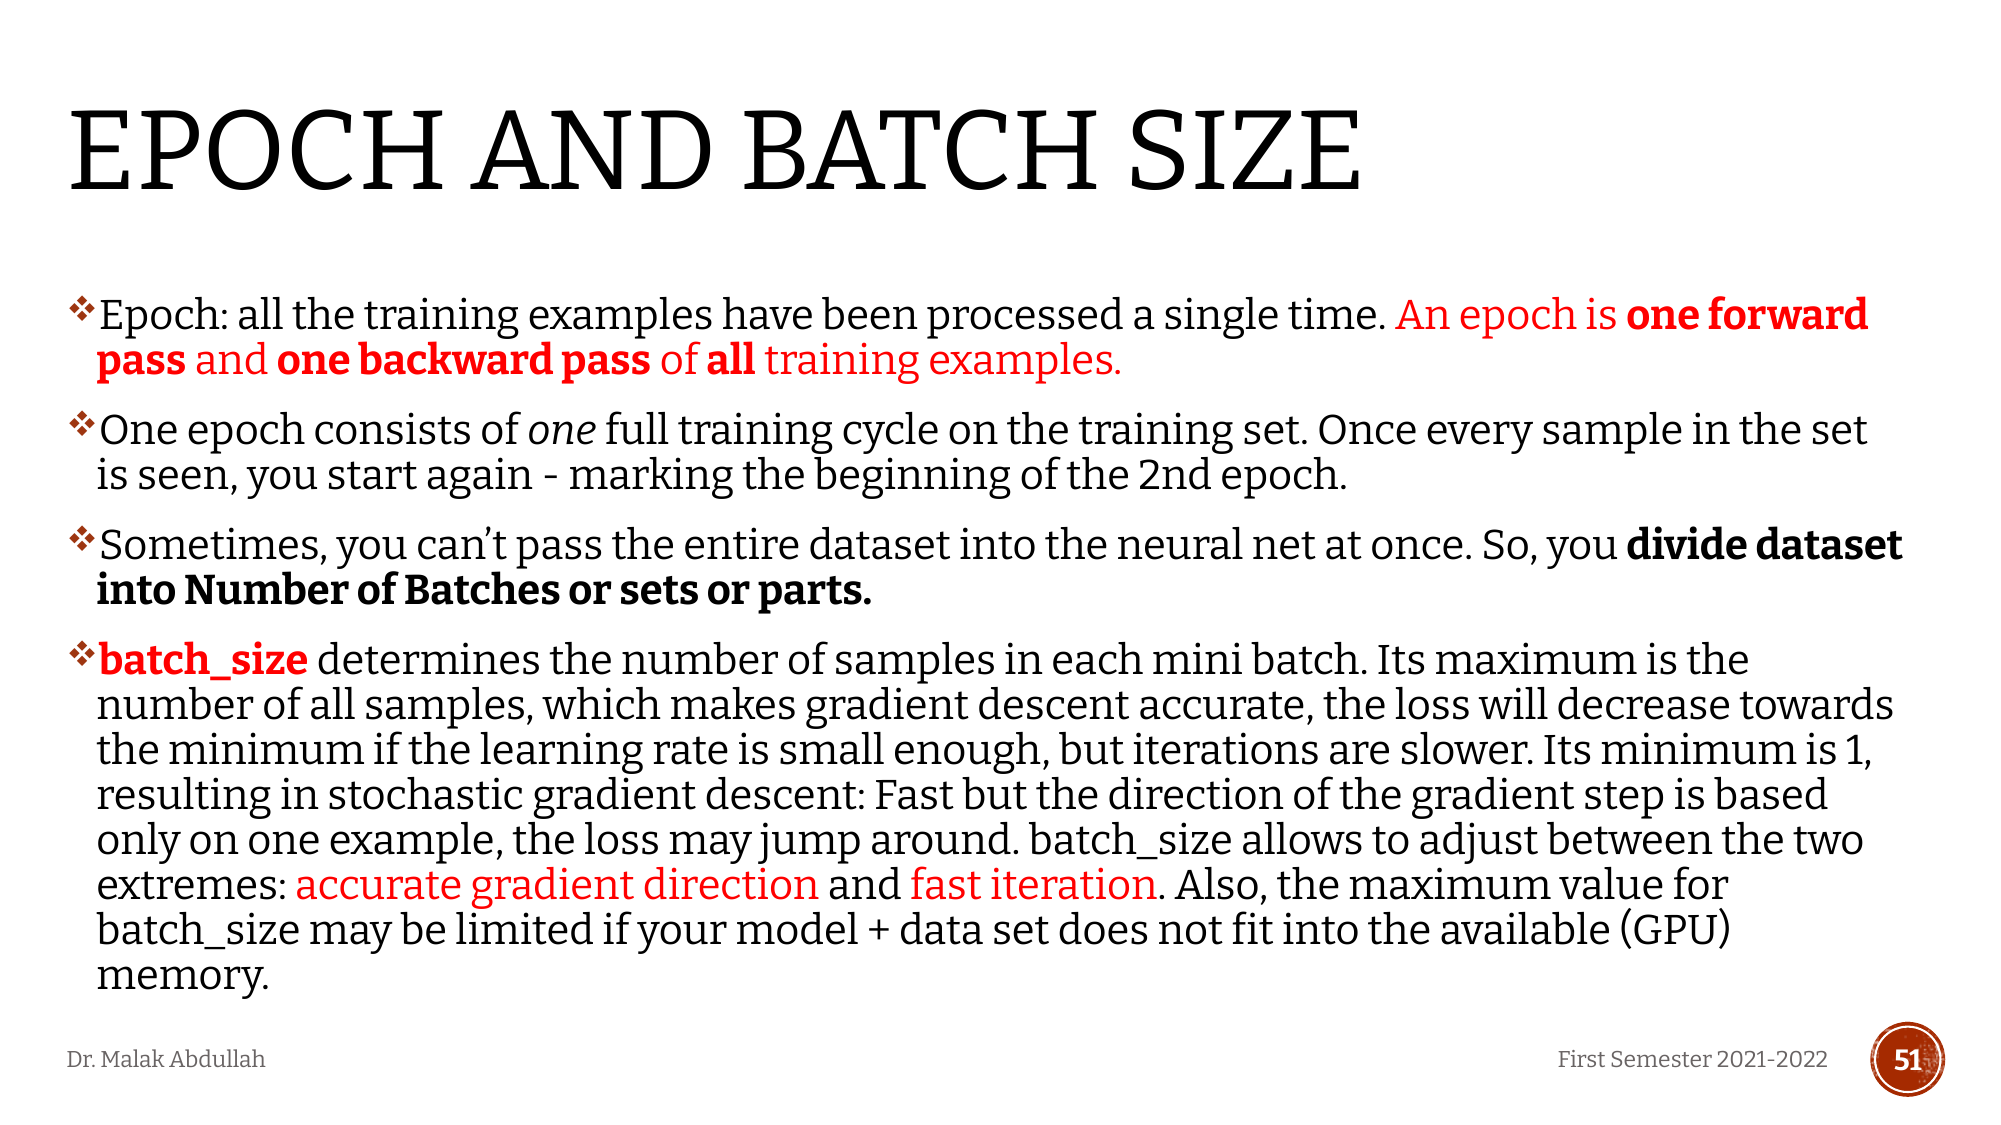

# Epoch and batch size
Epoch: all the training examples have been processed a single time. An epoch is one forward pass and one backward pass of all training examples.
One epoch consists of one full training cycle on the training set. Once every sample in the set is seen, you start again - marking the beginning of the 2nd epoch.
Sometimes, you can’t pass the entire dataset into the neural net at once. So, you divide dataset into Number of Batches or sets or parts.
batch_size determines the number of samples in each mini batch. Its maximum is the number of all samples, which makes gradient descent accurate, the loss will decrease towards the minimum if the learning rate is small enough, but iterations are slower. Its minimum is 1, resulting in stochastic gradient descent: Fast but the direction of the gradient step is based only on one example, the loss may jump around. batch_size allows to adjust between the two extremes: accurate gradient direction and fast iteration. Also, the maximum value for batch_size may be limited if your model + data set does not fit into the available (GPU) memory.

Dr. Malak Abdullah
First Semester 2021-2022
51